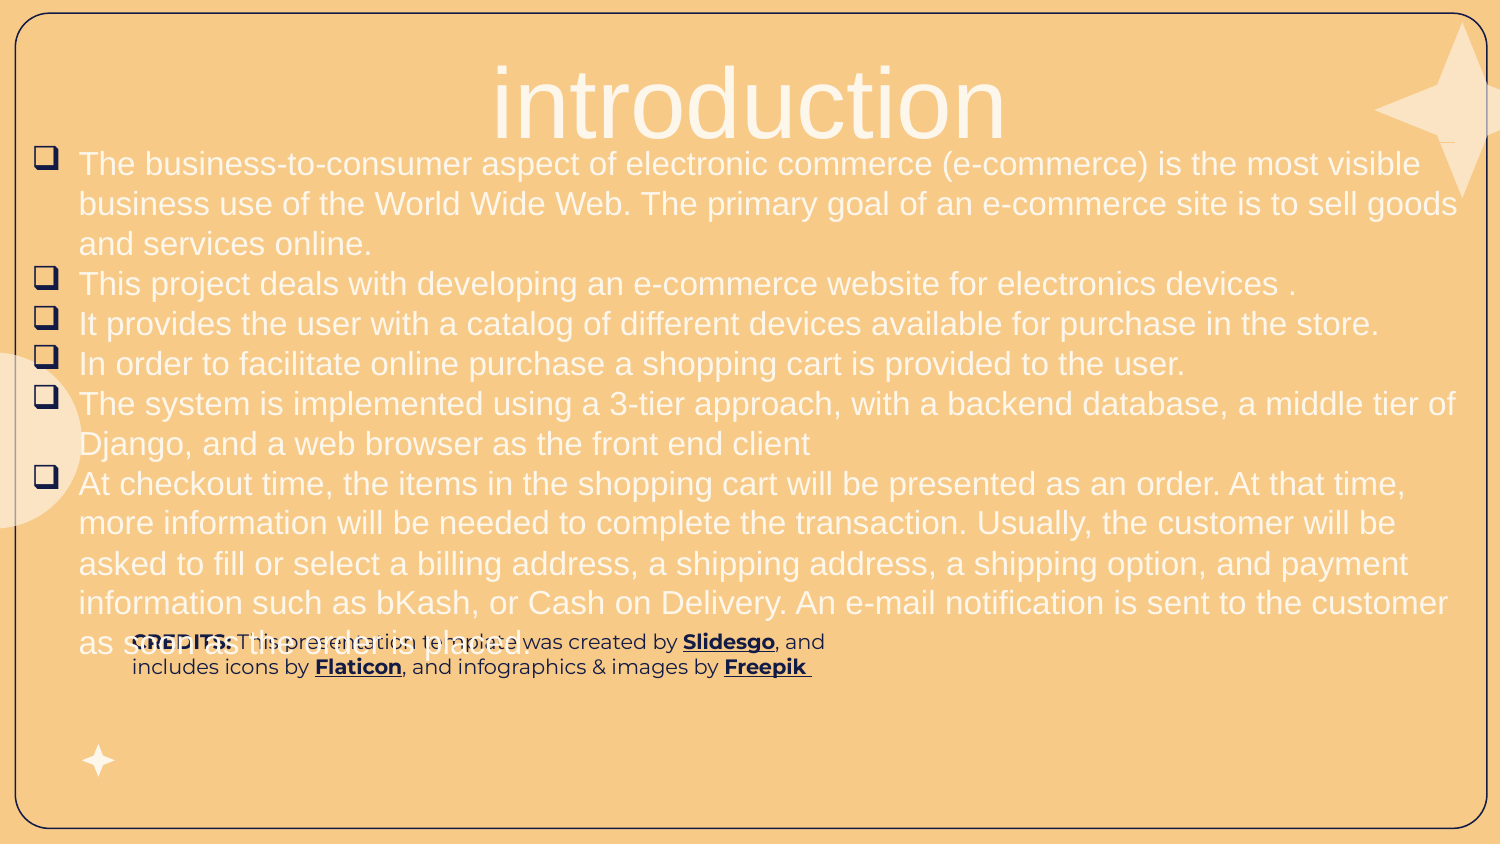

# introduction
The business-to-consumer aspect of electronic commerce (e-commerce) is the most visible business use of the World Wide Web. The primary goal of an e-commerce site is to sell goods and services online.
This project deals with developing an e-commerce website for electronics devices .
It provides the user with a catalog of different devices available for purchase in the store.
In order to facilitate online purchase a shopping cart is provided to the user.
The system is implemented using a 3-tier approach, with a backend database, a middle tier of Django, and a web browser as the front end client
At checkout time, the items in the shopping cart will be presented as an order. At that time, more information will be needed to complete the transaction. Usually, the customer will be asked to fill or select a billing address, a shipping address, a shipping option, and payment information such as bKash, or Cash on Delivery. An e-mail notification is sent to the customer as soon as the order is placed.